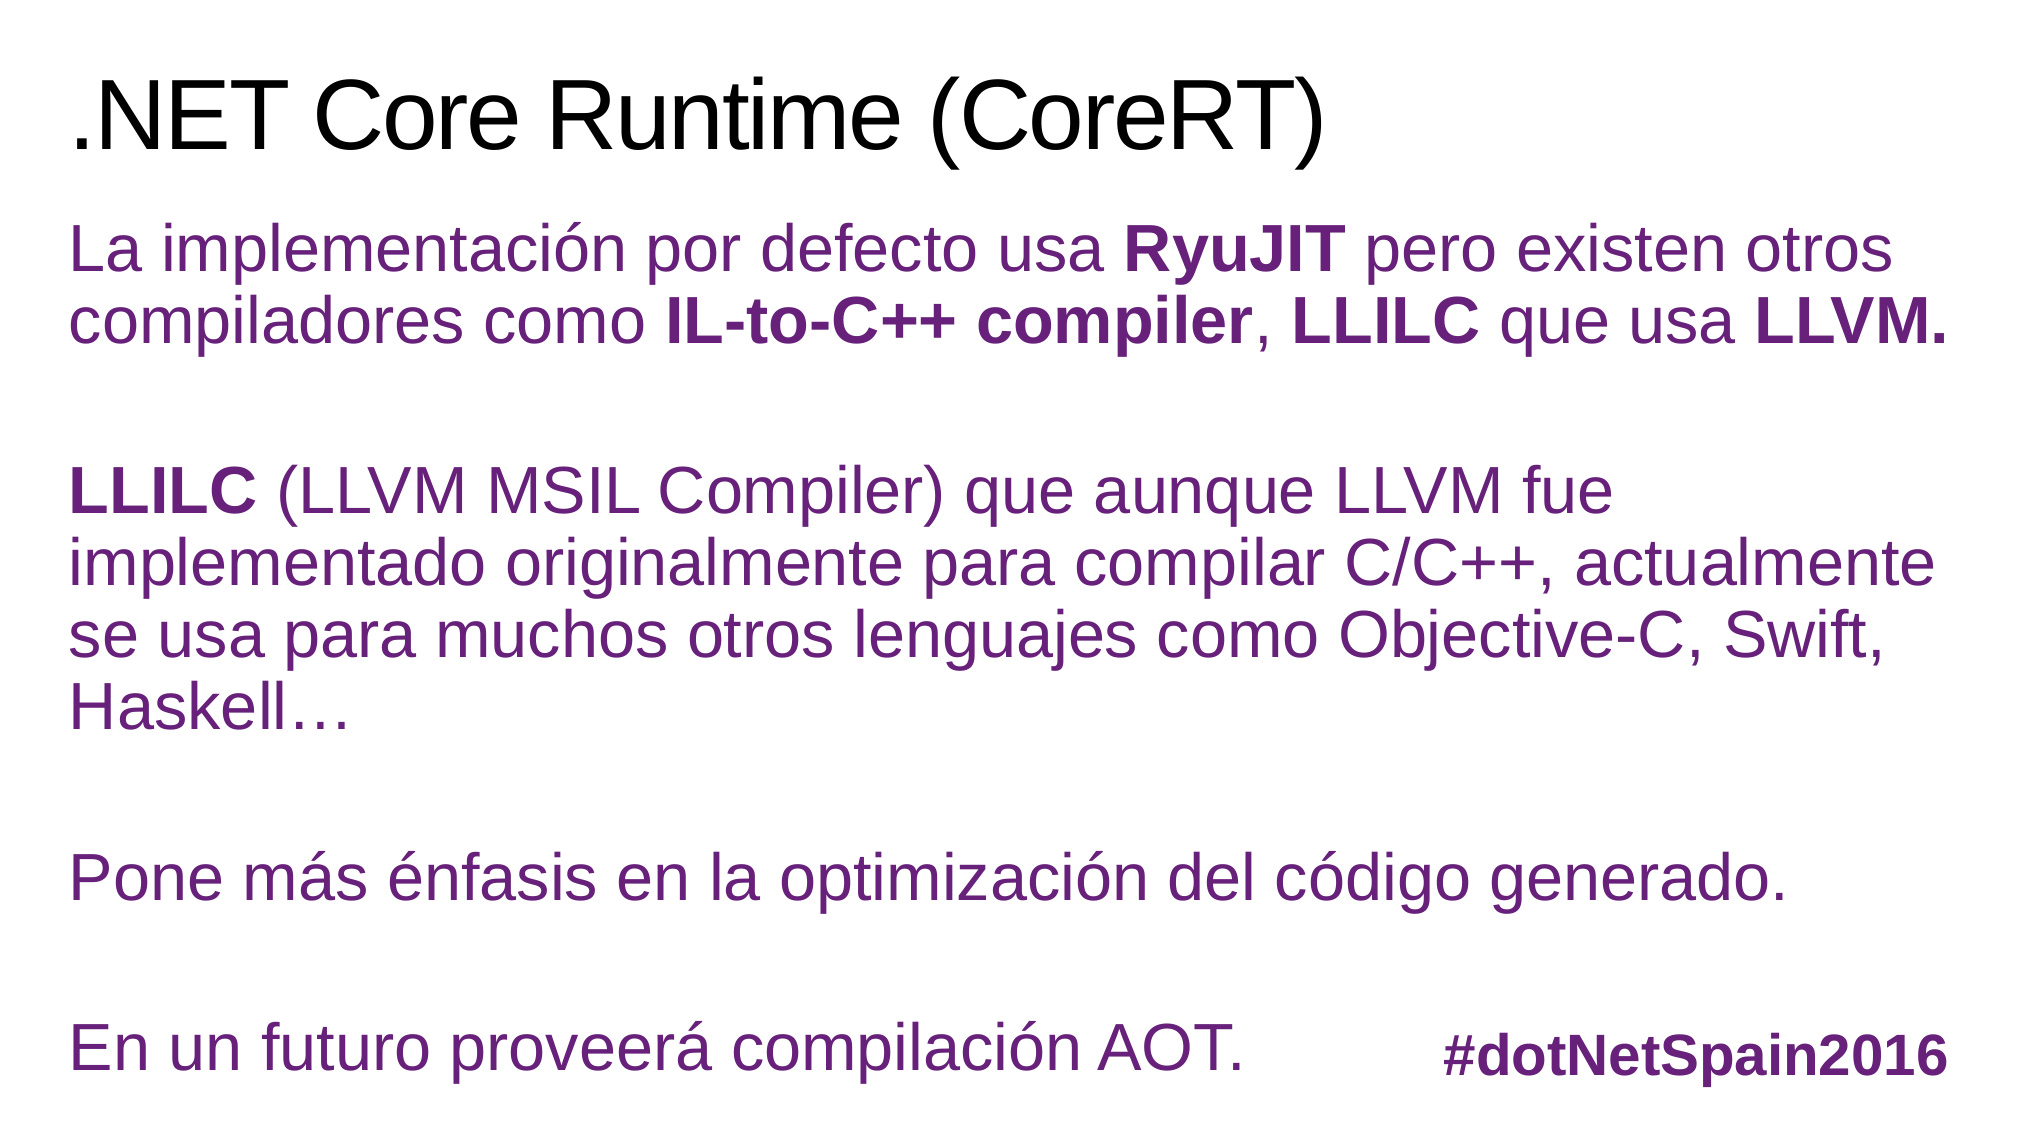

# .NET Core Runtime (CoreRT)
La implementación por defecto usa RyuJIT pero existen otros compiladores como IL-to-C++ compiler, LLILC que usa LLVM.

LLILC (LLVM MSIL Compiler) que aunque LLVM fue implementado originalmente para compilar C/C++, actualmente se usa para muchos otros lenguajes como Objective-C, Swift, Haskell…

Pone más énfasis en la optimización del código generado.

En un futuro proveerá compilación AOT.